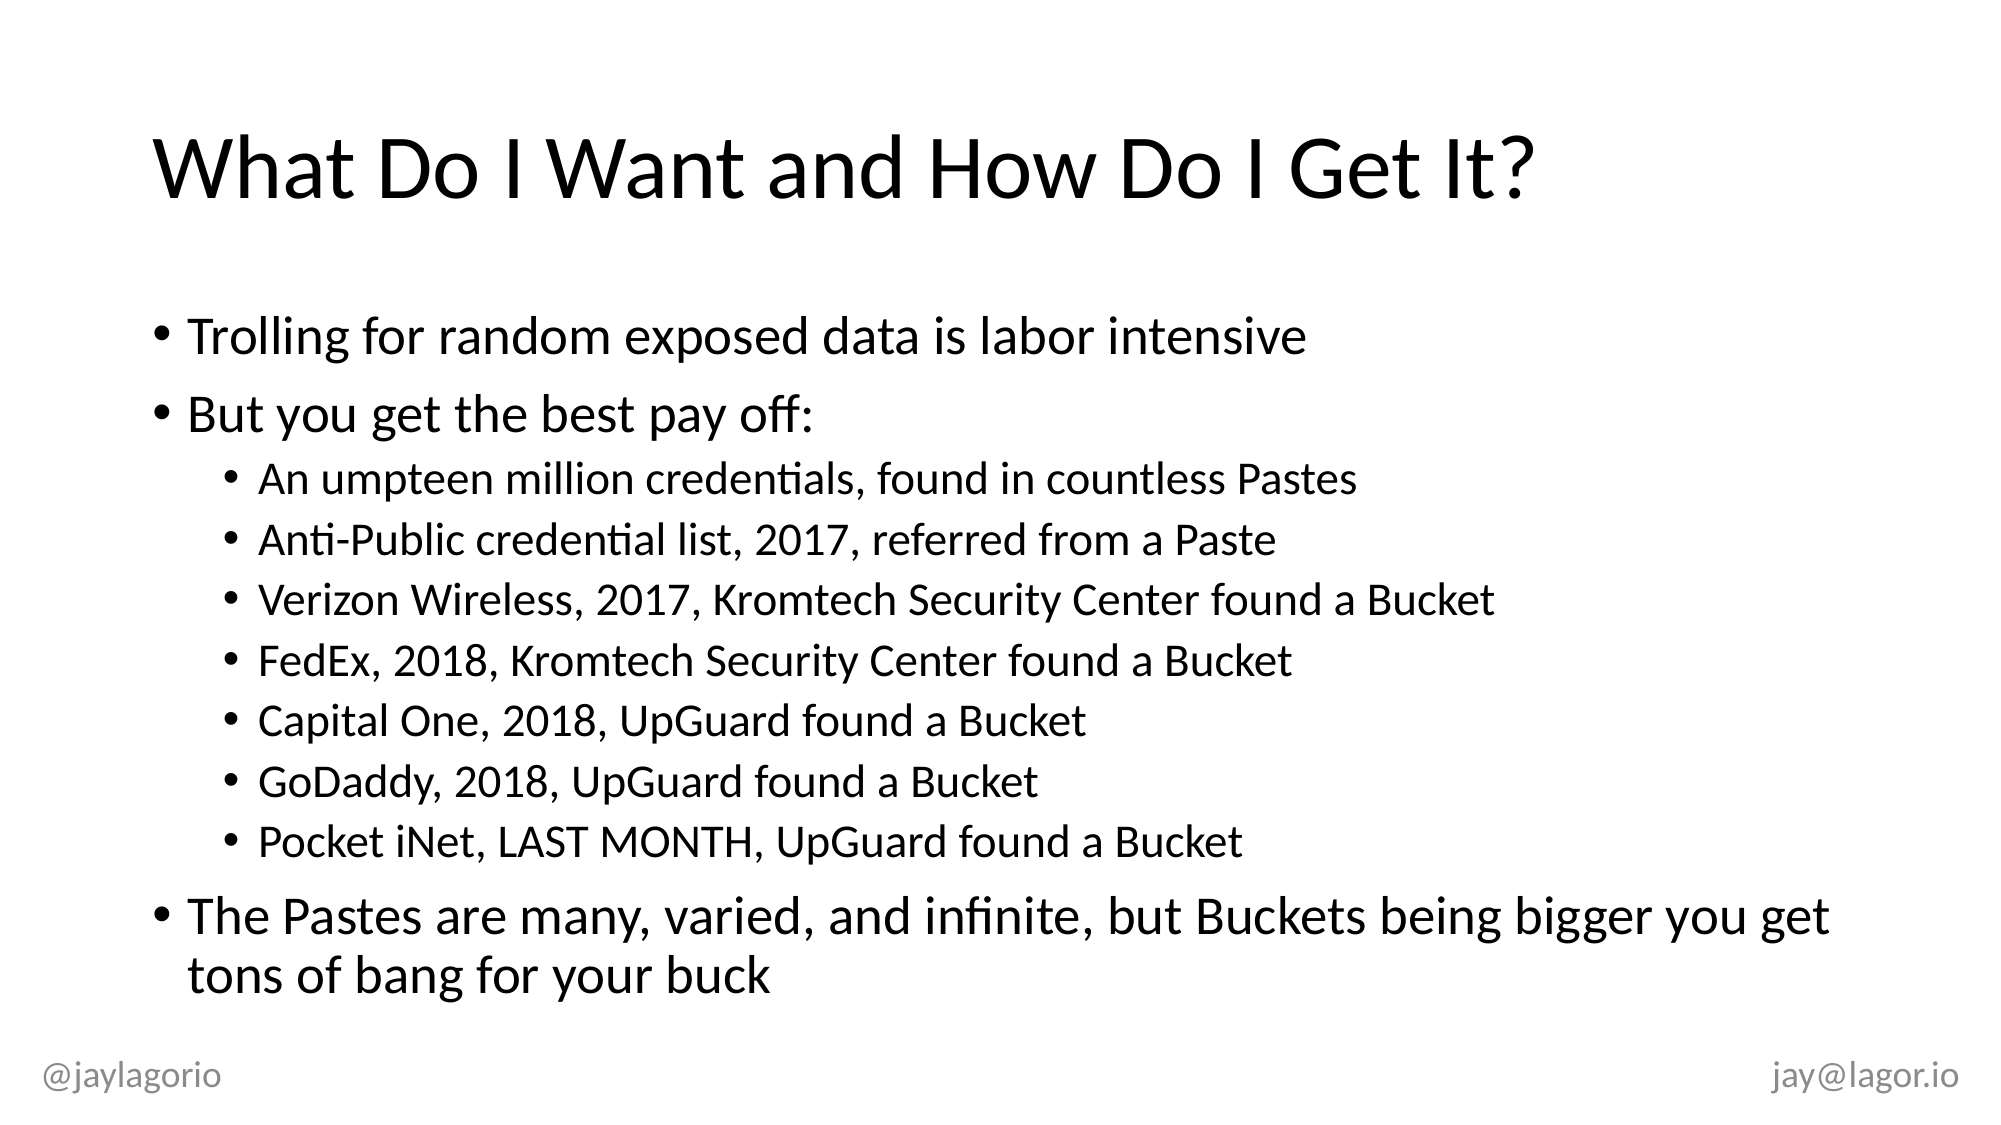

# What Do I Want and How Do I Get It?
Trolling for random exposed data is labor intensive
But you get the best pay off:
An umpteen million credentials, found in countless Pastes
Anti-Public credential list, 2017, referred from a Paste
Verizon Wireless, 2017, Kromtech Security Center found a Bucket
FedEx, 2018, Kromtech Security Center found a Bucket
Capital One, 2018, UpGuard found a Bucket
GoDaddy, 2018, UpGuard found a Bucket
Pocket iNet, LAST MONTH, UpGuard found a Bucket
The Pastes are many, varied, and infinite, but Buckets being bigger you get tons of bang for your buck